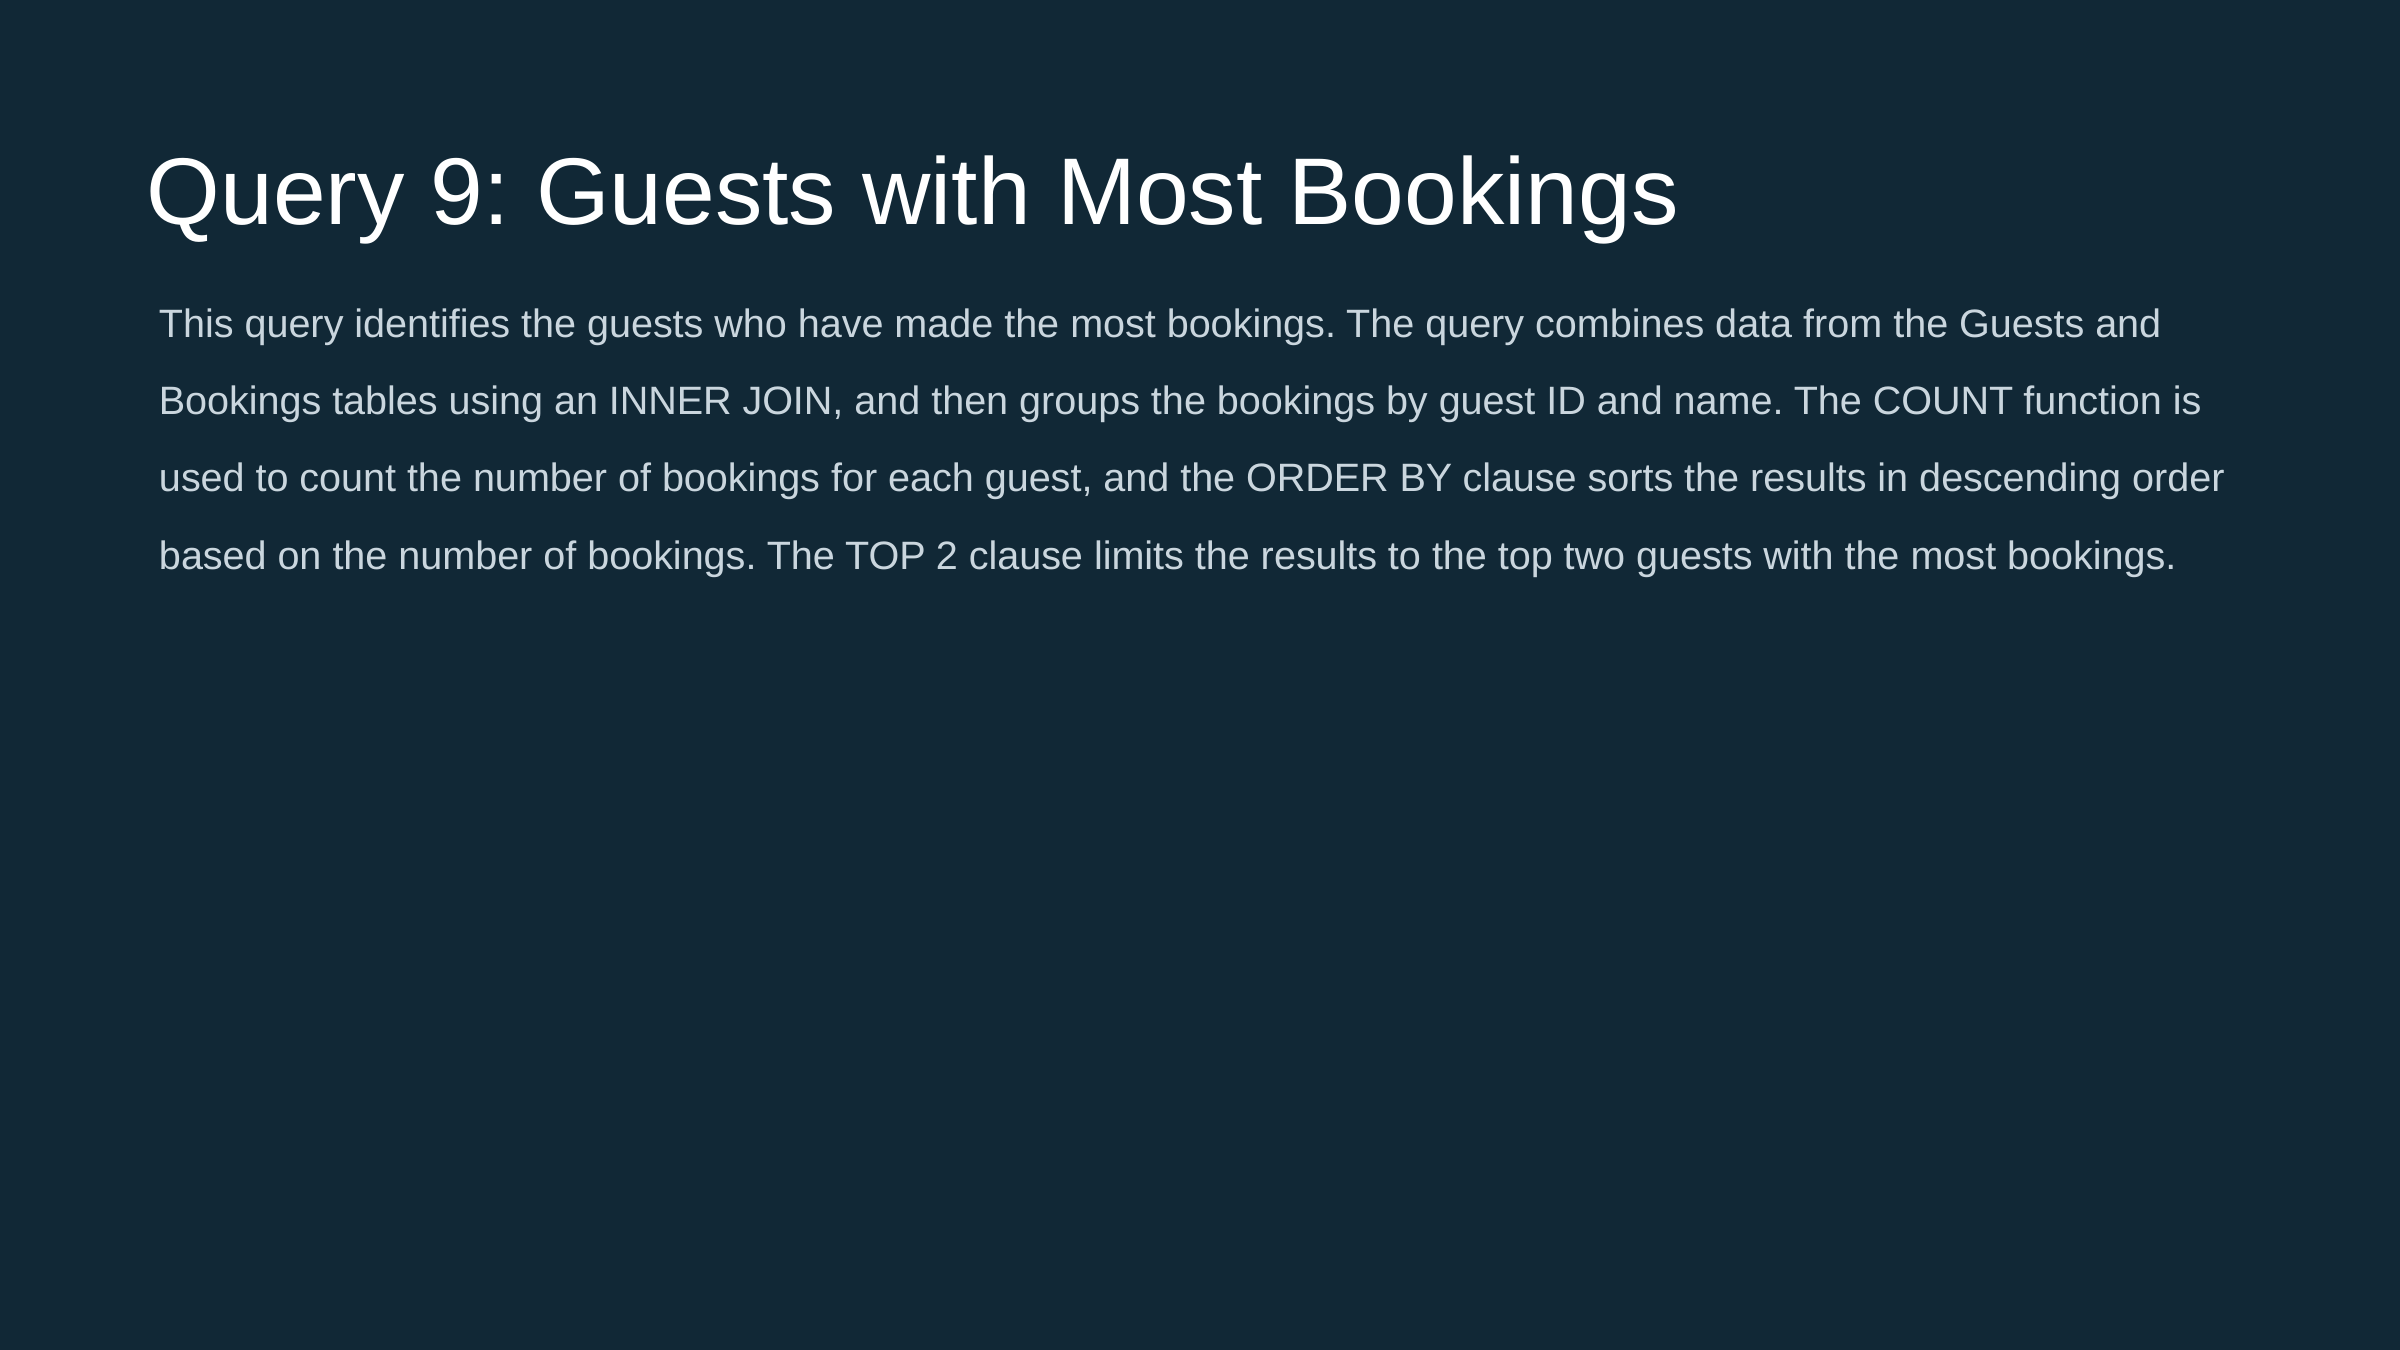

Query 9: Guests with Most Bookings
This query identifies the guests who have made the most bookings. The query combines data from the Guests and Bookings tables using an INNER JOIN, and then groups the bookings by guest ID and name. The COUNT function is used to count the number of bookings for each guest, and the ORDER BY clause sorts the results in descending order based on the number of bookings. The TOP 2 clause limits the results to the top two guests with the most bookings.